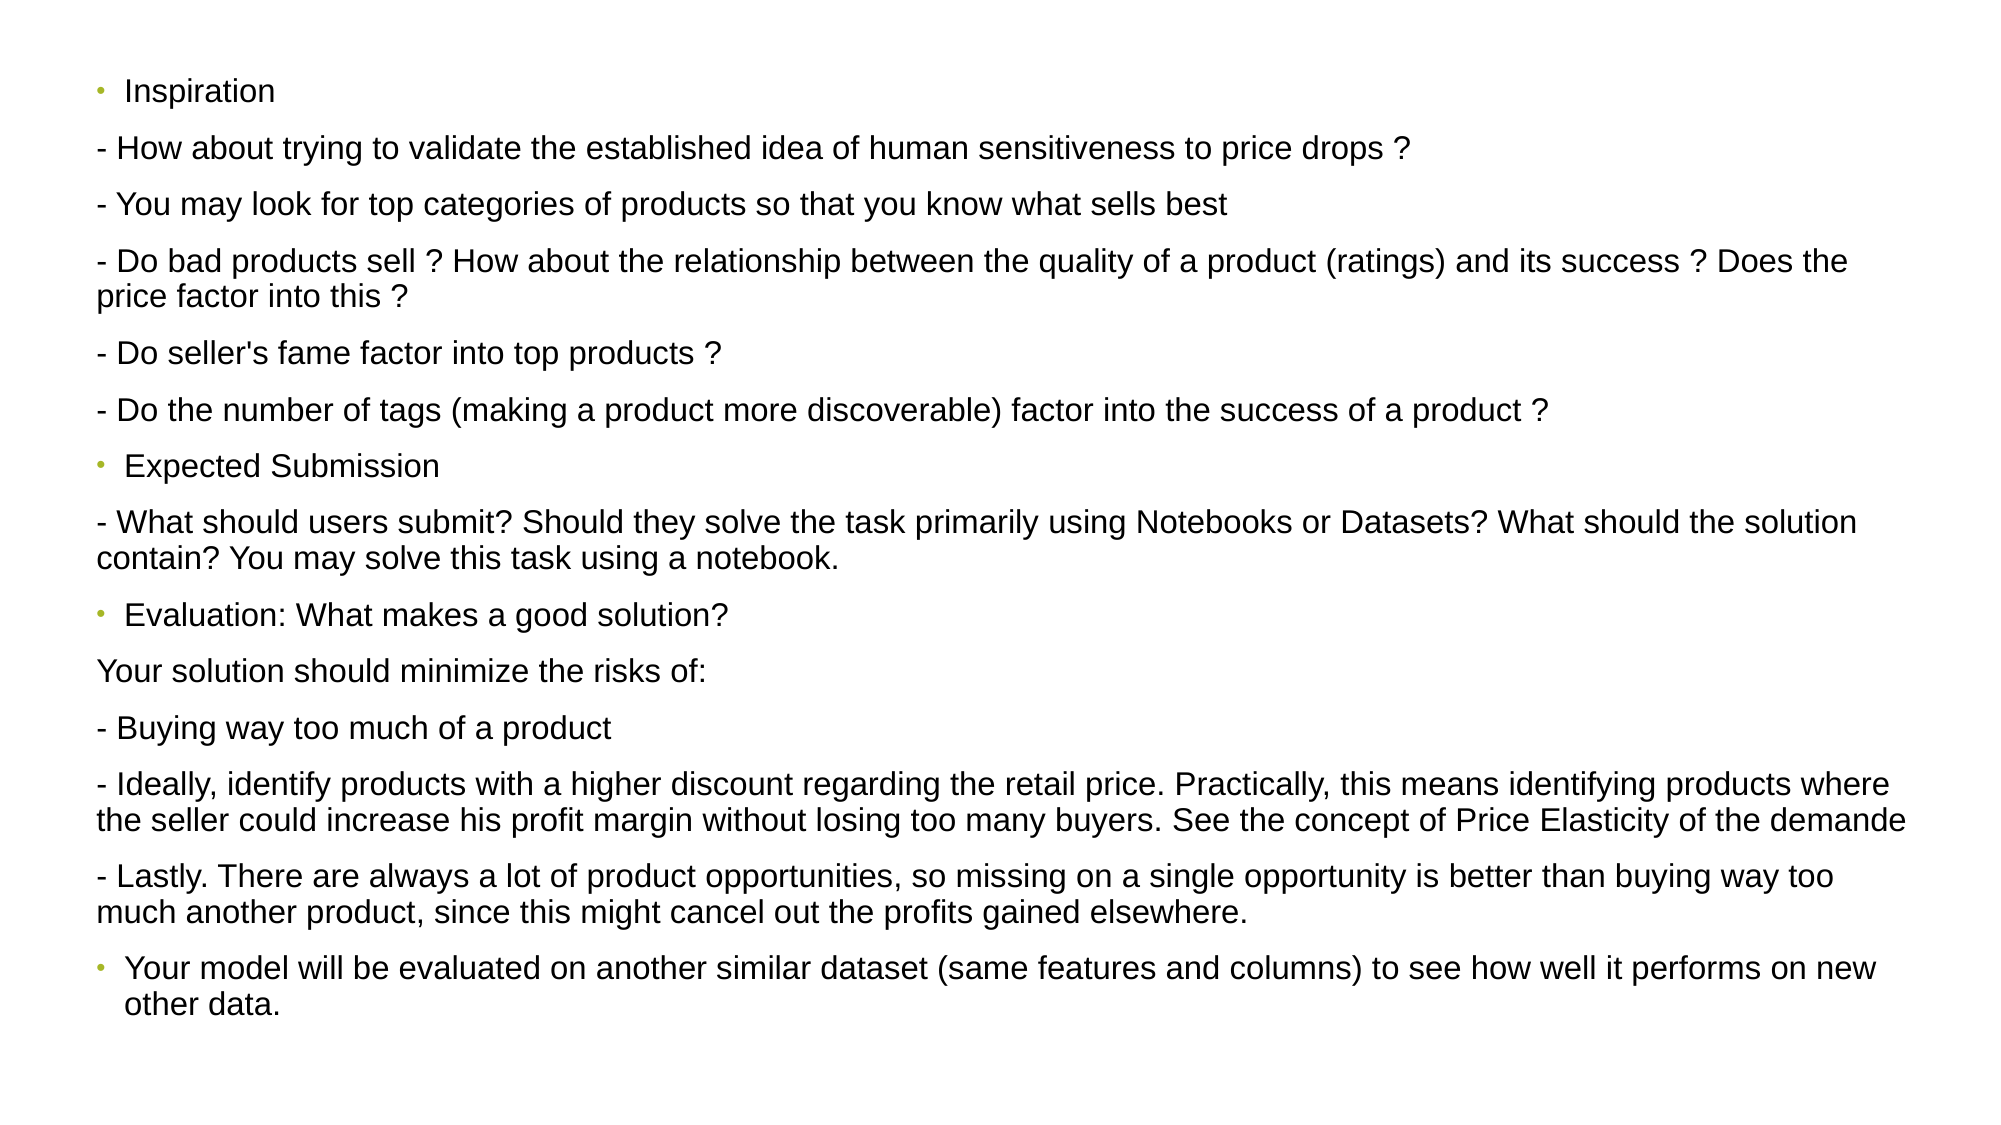

Inspiration
- How about trying to validate the established idea of human sensitiveness to price drops ?
- You may look for top categories of products so that you know what sells best
- Do bad products sell ? How about the relationship between the quality of a product (ratings) and its success ? Does the price factor into this ?
- Do seller's fame factor into top products ?
- Do the number of tags (making a product more discoverable) factor into the success of a product ?
Expected Submission
- What should users submit? Should they solve the task primarily using Notebooks or Datasets? What should the solution contain? You may solve this task using a notebook.
Evaluation: What makes a good solution?
Your solution should minimize the risks of:
- Buying way too much of a product
- Ideally, identify products with a higher discount regarding the retail price. Practically, this means identifying products where the seller could increase his profit margin without losing too many buyers. See the concept of Price Elasticity of the demande
- Lastly. There are always a lot of product opportunities, so missing on a single opportunity is better than buying way too much another product, since this might cancel out the profits gained elsewhere.
Your model will be evaluated on another similar dataset (same features and columns) to see how well it performs on new other data.